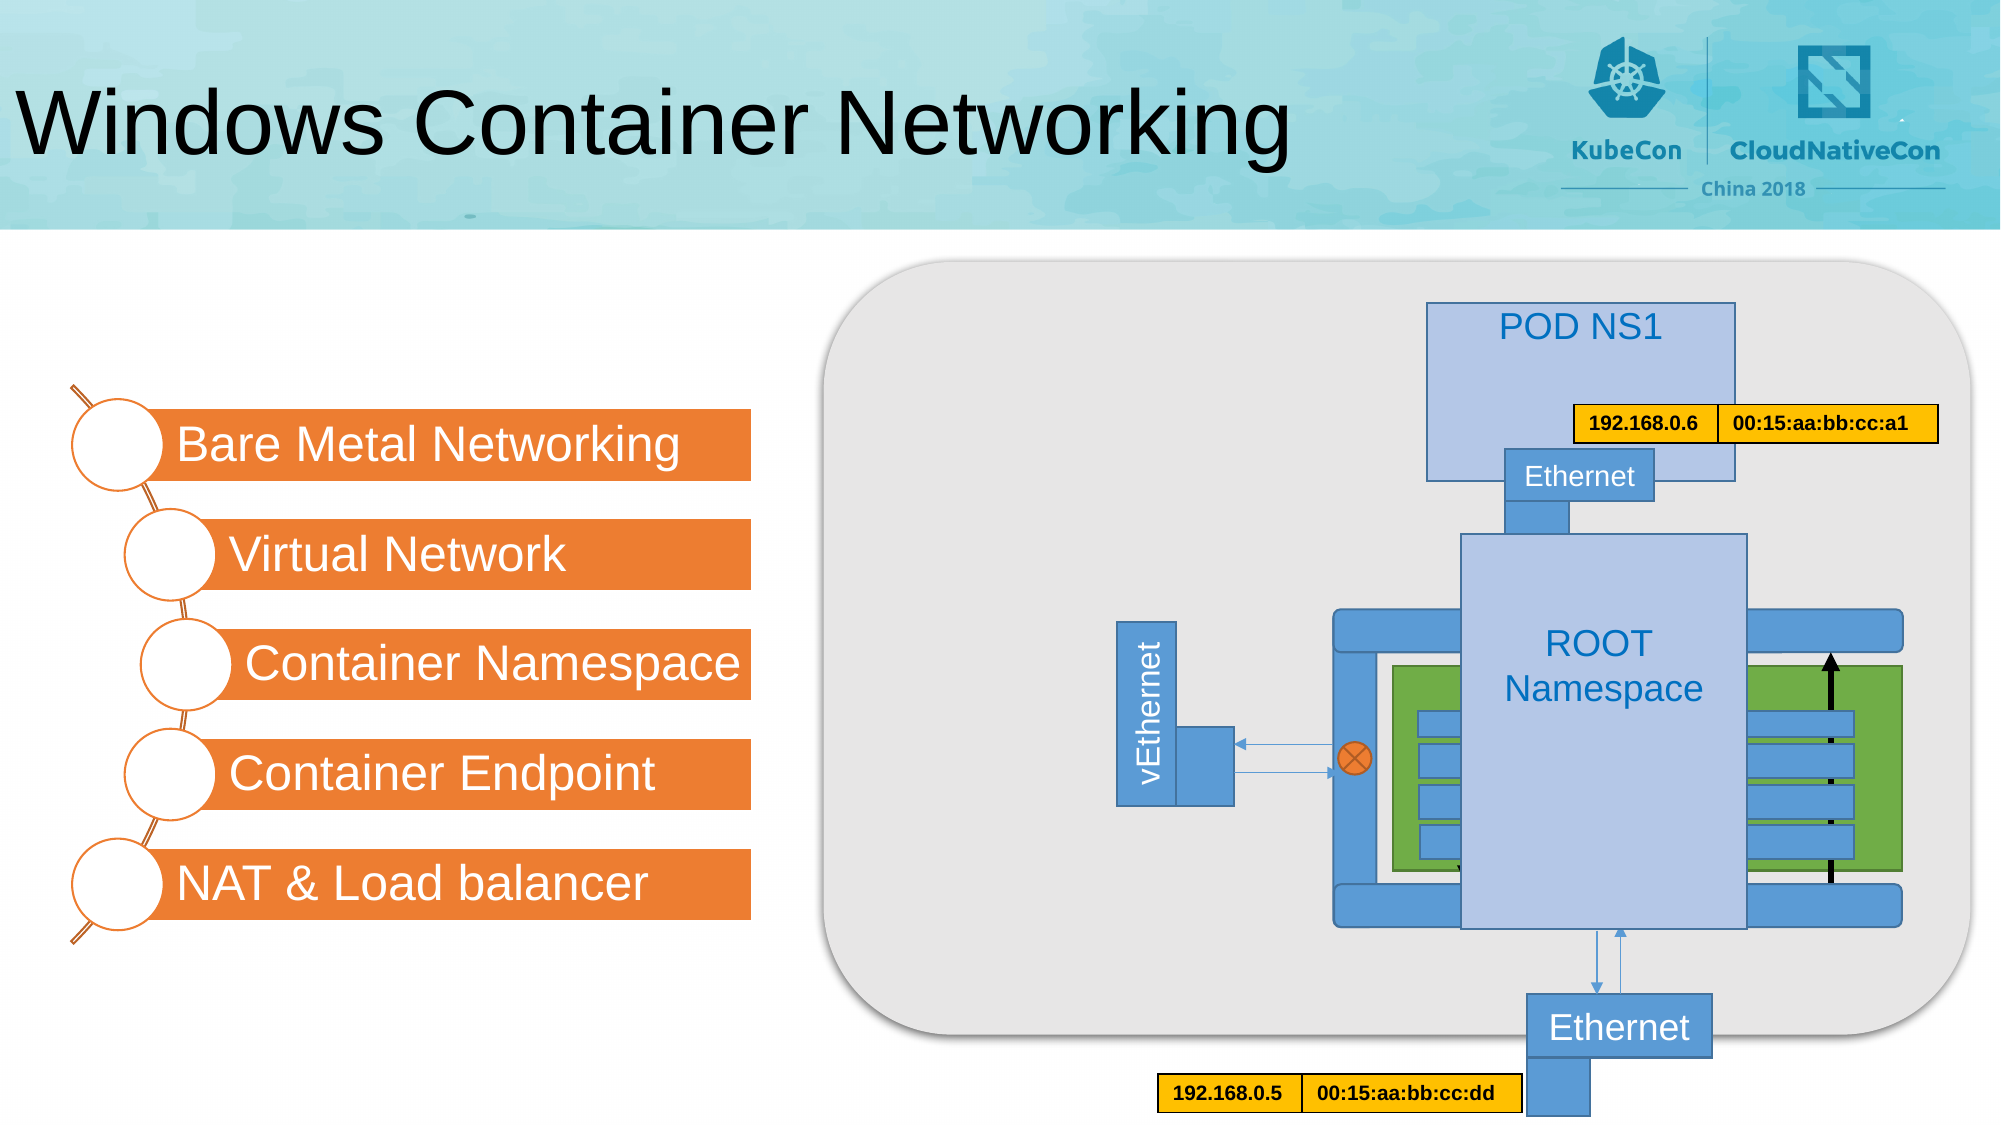

# Windows Container Networking

POD NS1

Bare Metal Networking
Virtual Network
Container Namespace
Container Endpoint
NAT & Load balancer
| 192.168.0.6 | 00:15:aa:bb:cc:a1 |
| --- | --- |

Ethernet

ROOT
Namespace

VMSwitch

VFP

vEthernet

ACLS, QoS
VXLAN ENCAP, DECAP
SNAT, DNAT, LBNAT
Forwarding

Ethernet
| 192.168.0.5 | 00:15:aa:bb:cc:dd |
| --- | --- |